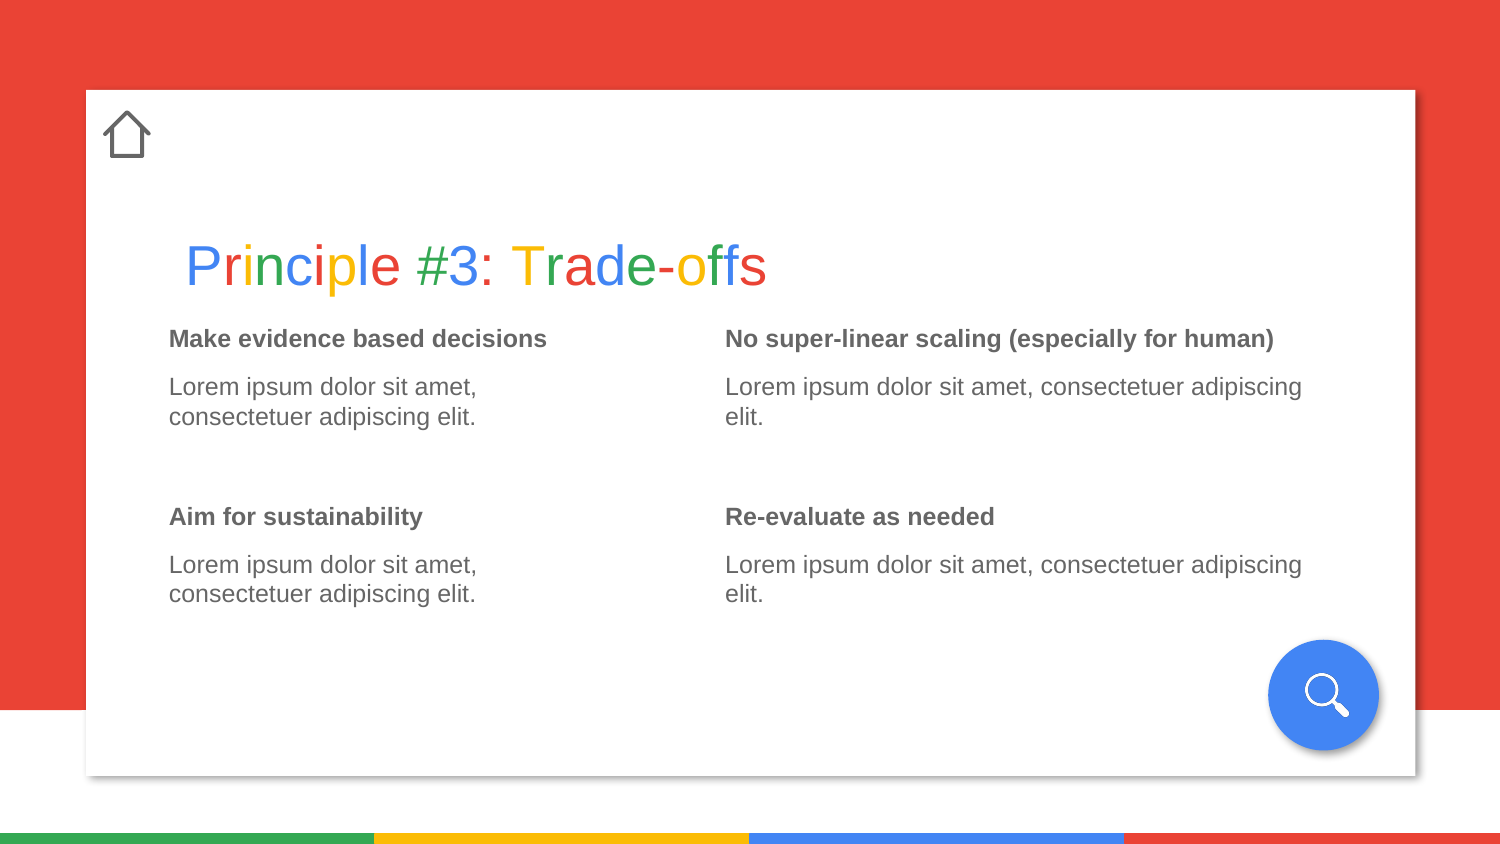

Principle #3: Trade-offs
Make evidence based decisions
No super-linear scaling (especially for human)
Lorem ipsum dolor sit amet, consectetuer adipiscing elit.
Lorem ipsum dolor sit amet, consectetuer adipiscing elit.
Aim for sustainability
Re-evaluate as needed
Lorem ipsum dolor sit amet, consectetuer adipiscing elit.
Lorem ipsum dolor sit amet, consectetuer adipiscing elit.